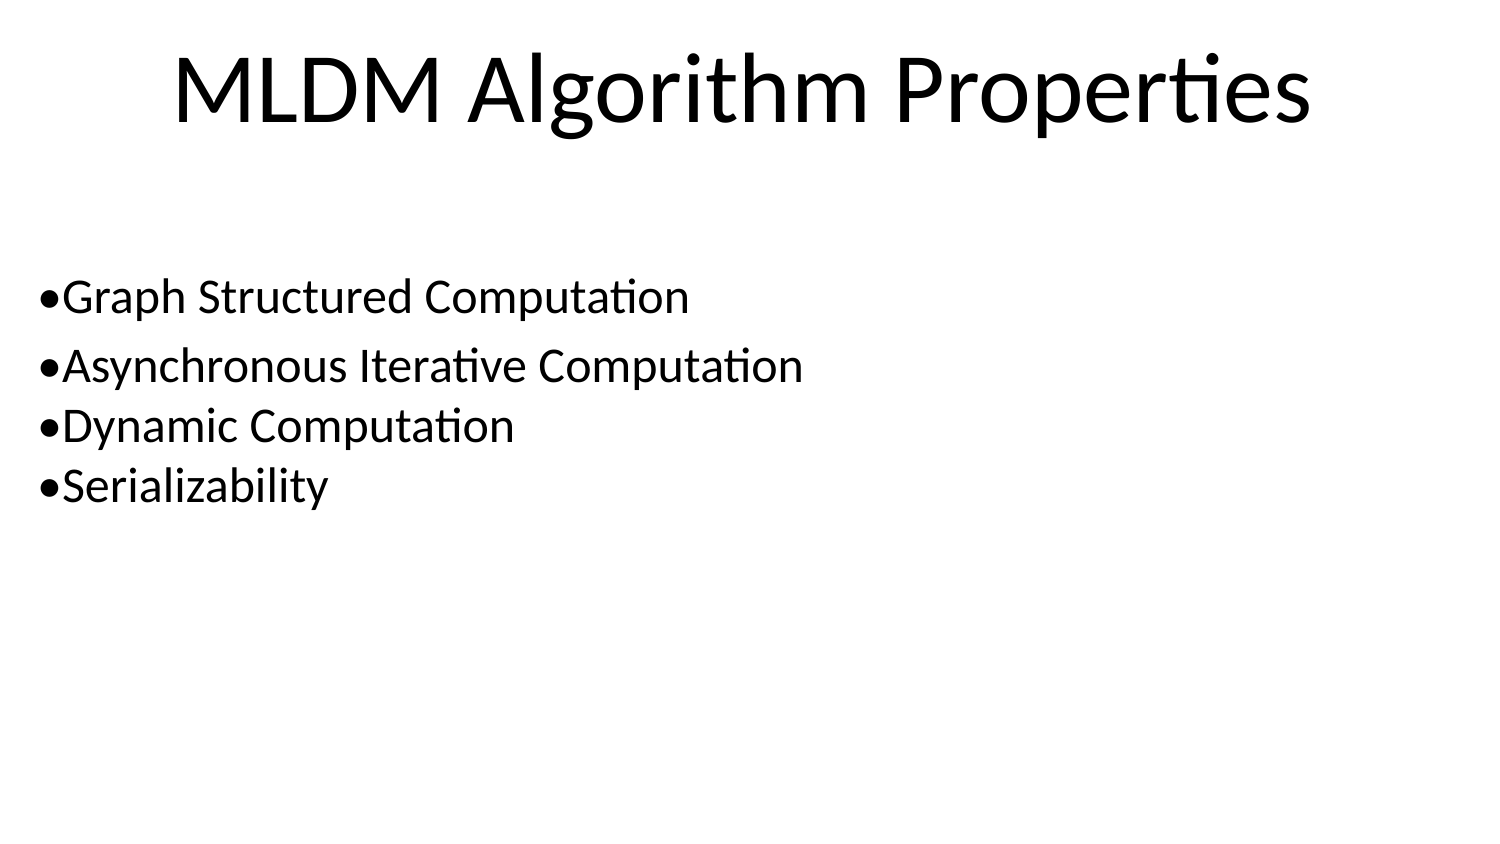

# MLDM Algorithm Properties
•Graph Structured Computation
•Asynchronous Iterative Computation
•Dynamic Computation
•Serializability